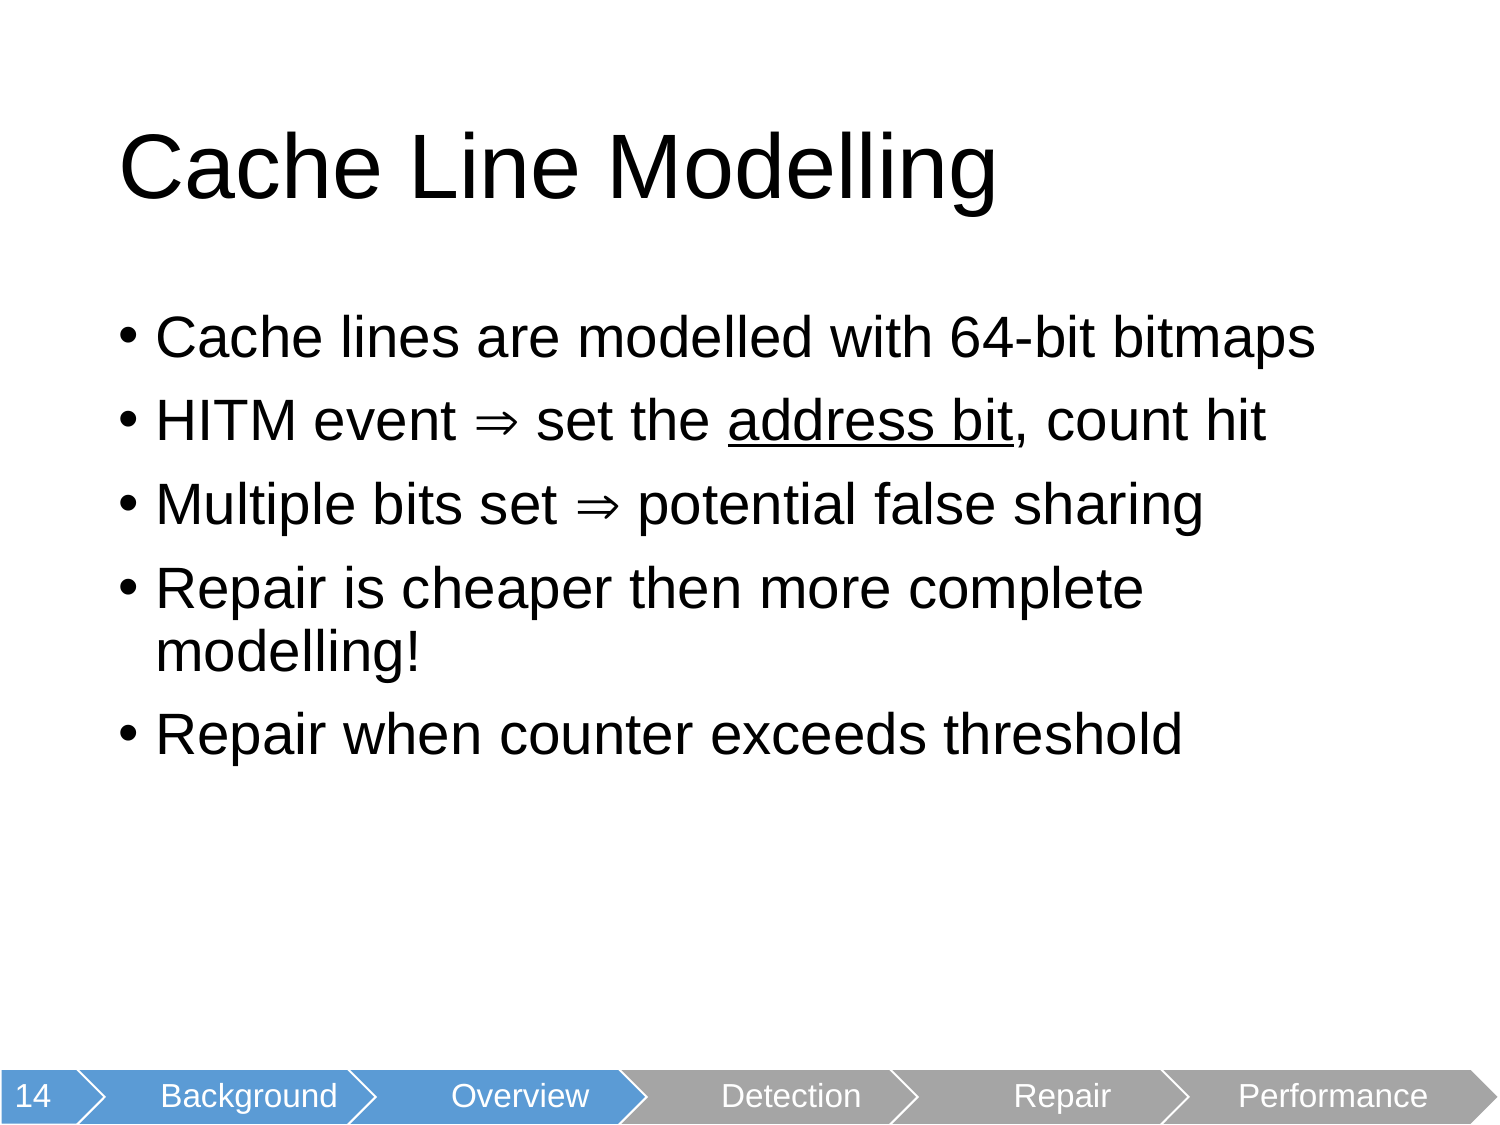

# Cache Line Modelling
Cache lines are modelled with 64-bit bitmaps
HITM event ⇒ set the address bit, count hit
Multiple bits set ⇒ potential false sharing
Repair is cheaper then more complete modelling!
Repair when counter exceeds threshold
14
Background
Overview
Detection
Repair
Performance